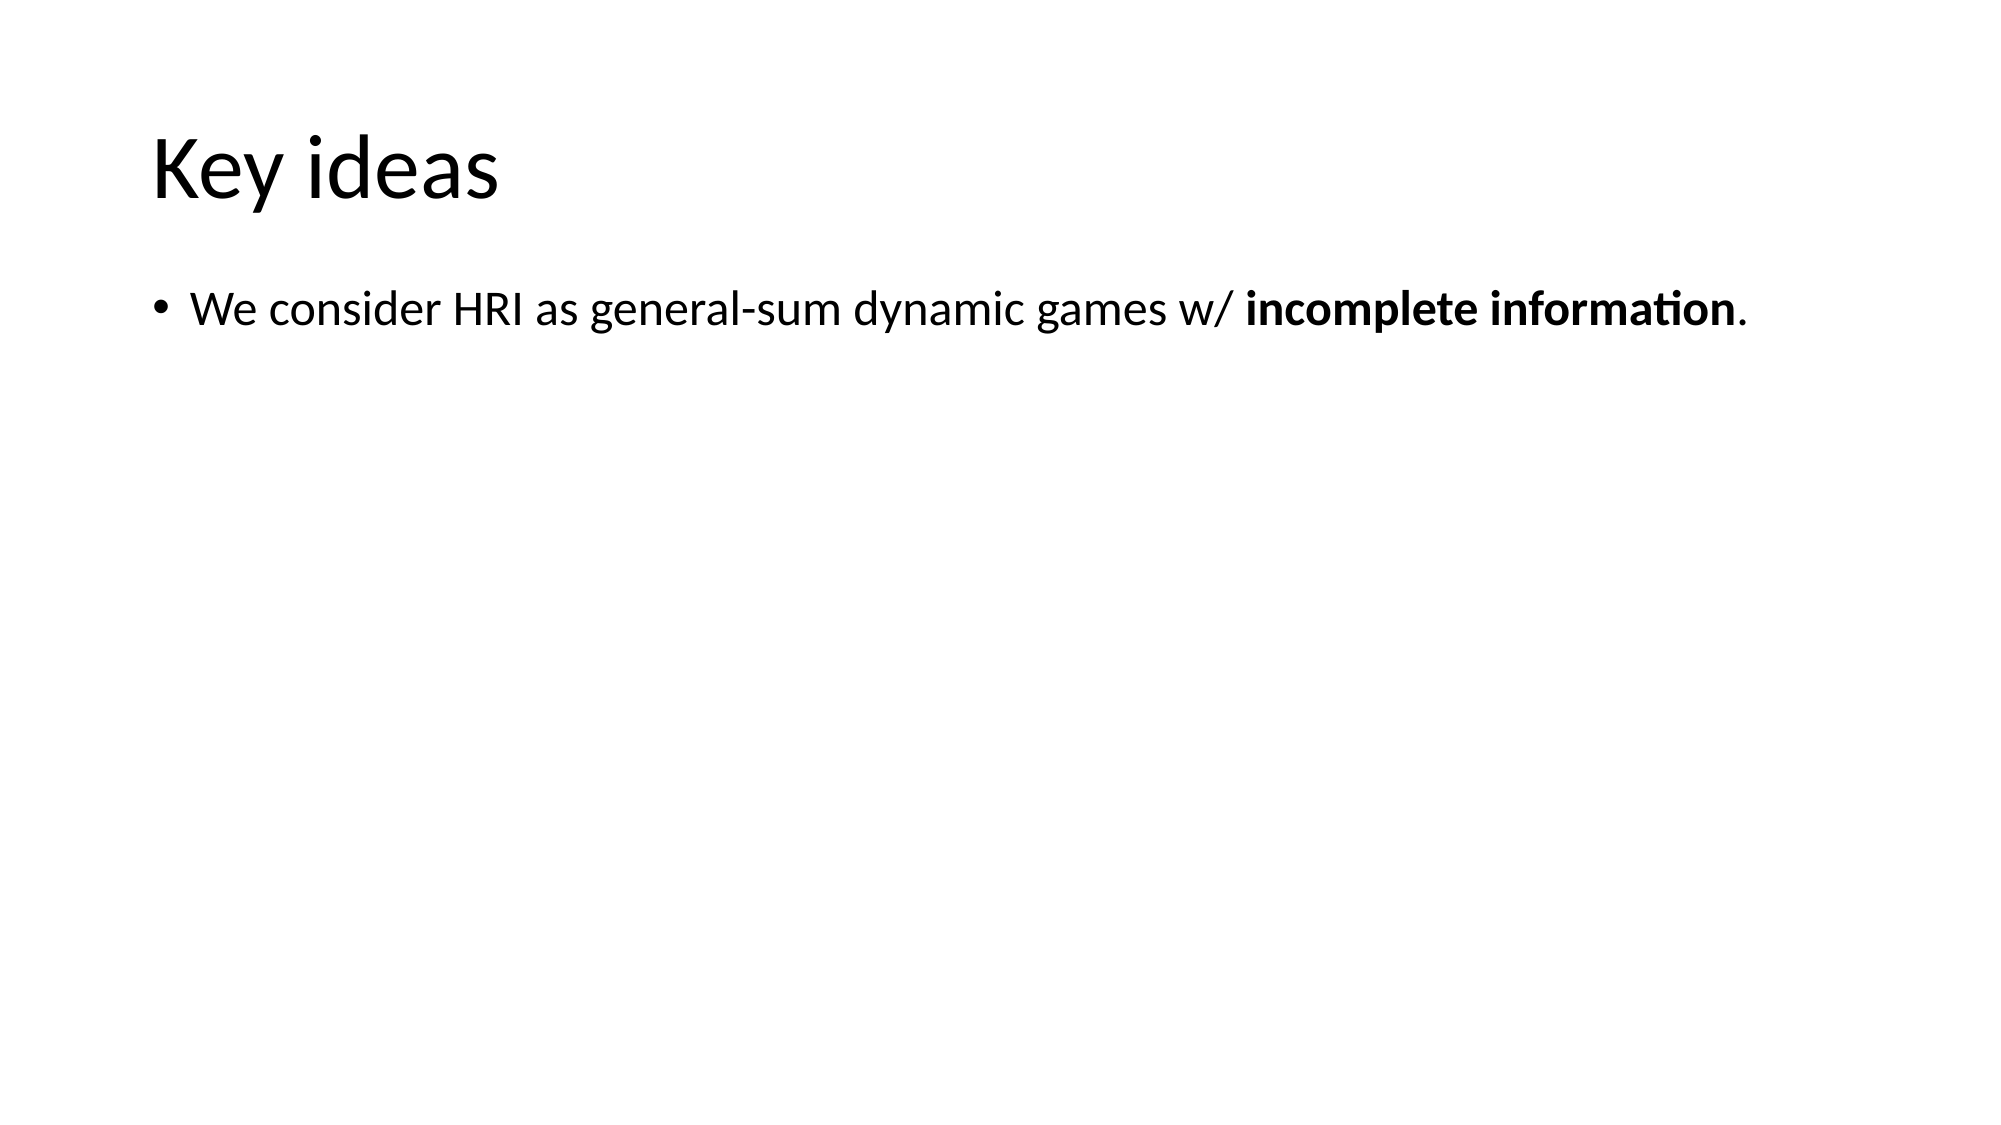

# Key ideas
We consider HRI as general-sum dynamic games w/ incomplete information.